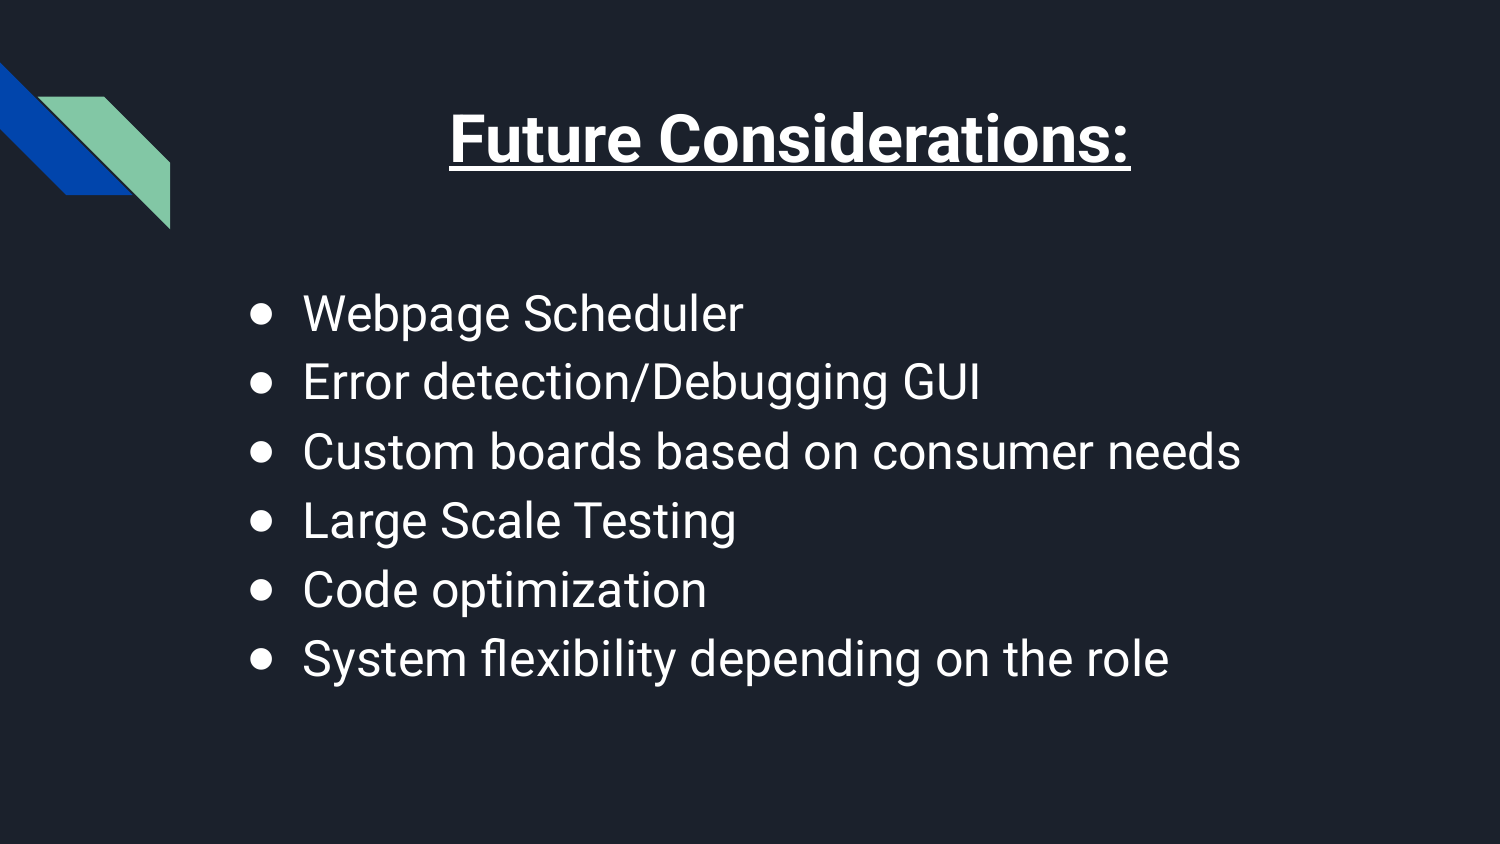

# Future Considerations:

Webpage Scheduler
Error detection/Debugging GUI
Custom boards based on consumer needs
Large Scale Testing
Code optimization
System flexibility depending on the role